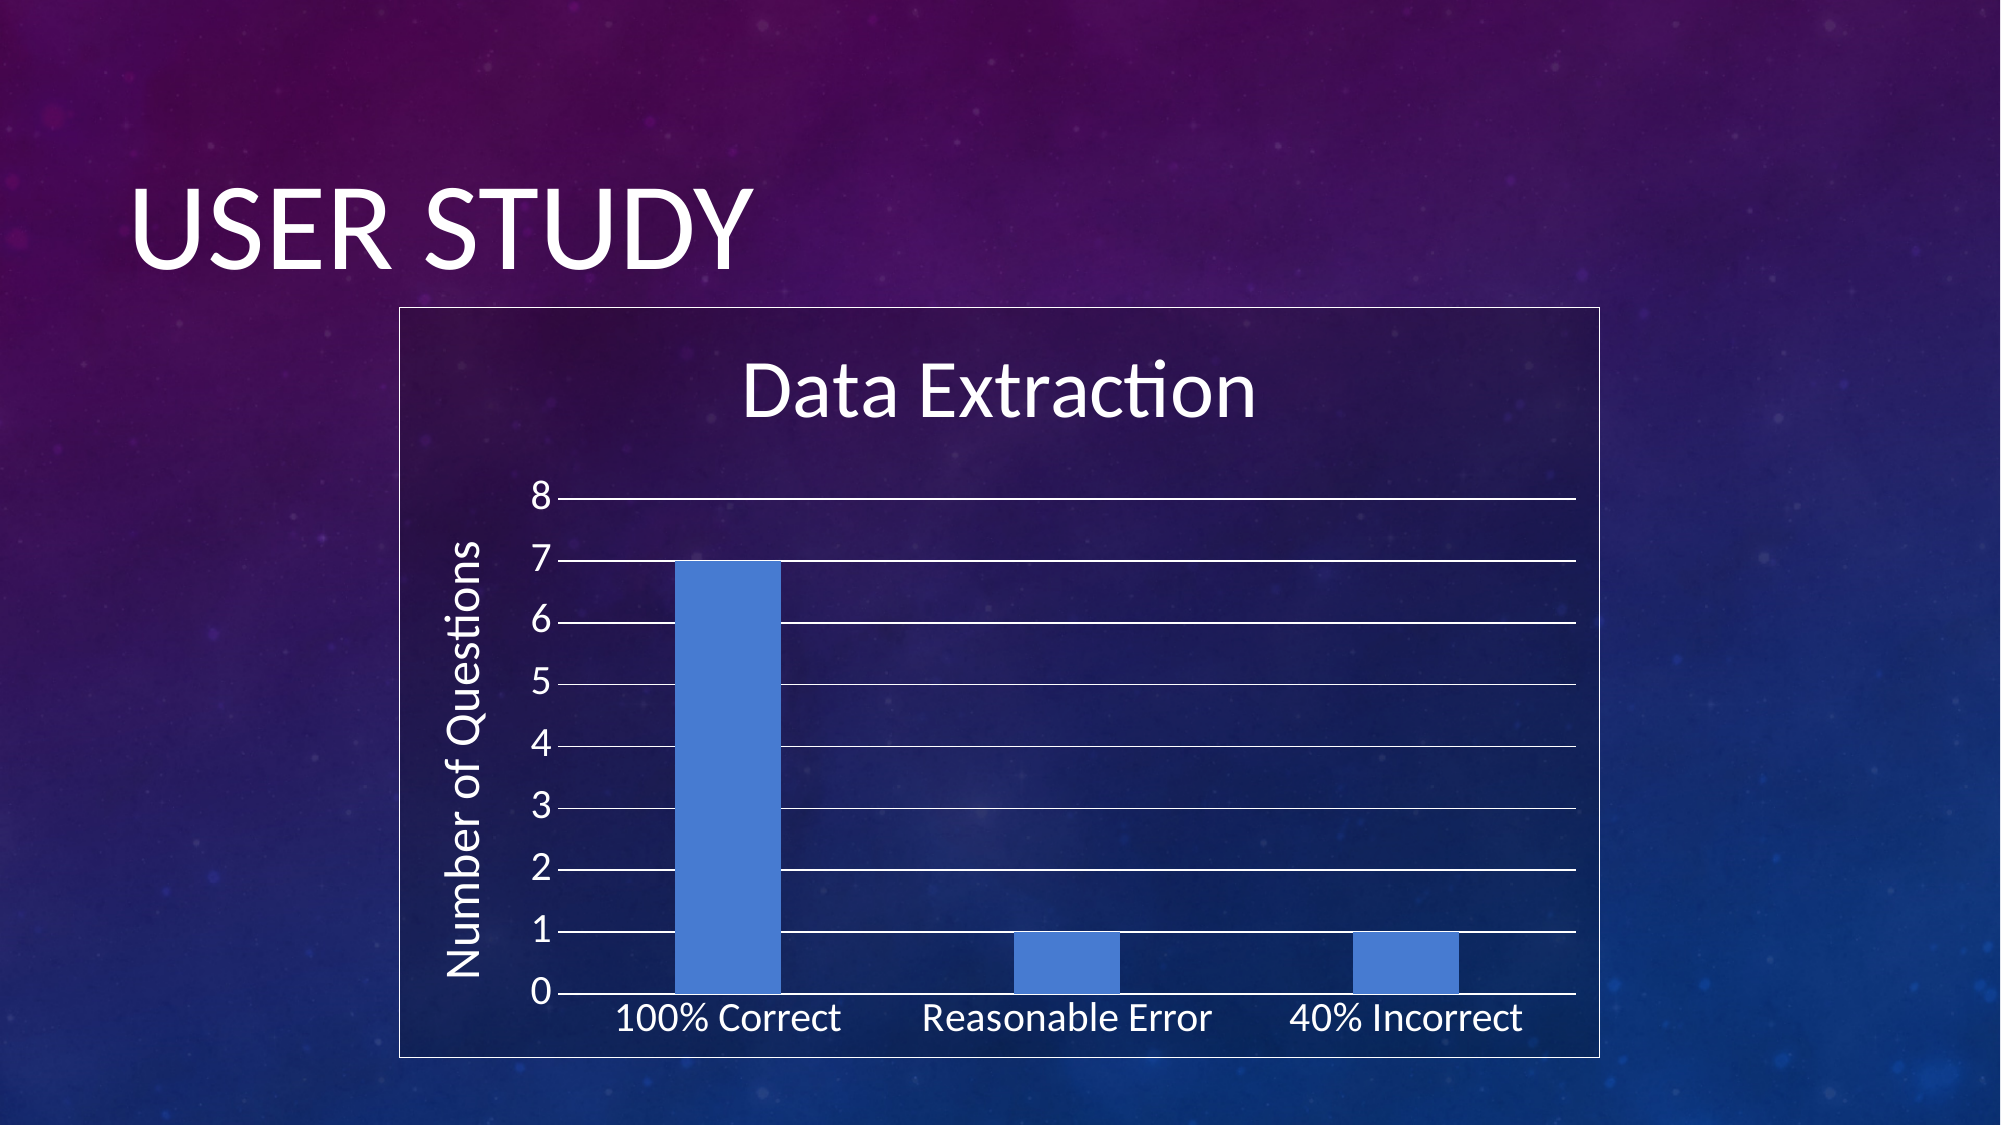

# User study

### Chart: Data Extraction

| Category |  |
|---|---|
| 100% Correct | 7.0 |
| Reasonable Error | 1.0 |
| 40% Incorrect | 1.0 |